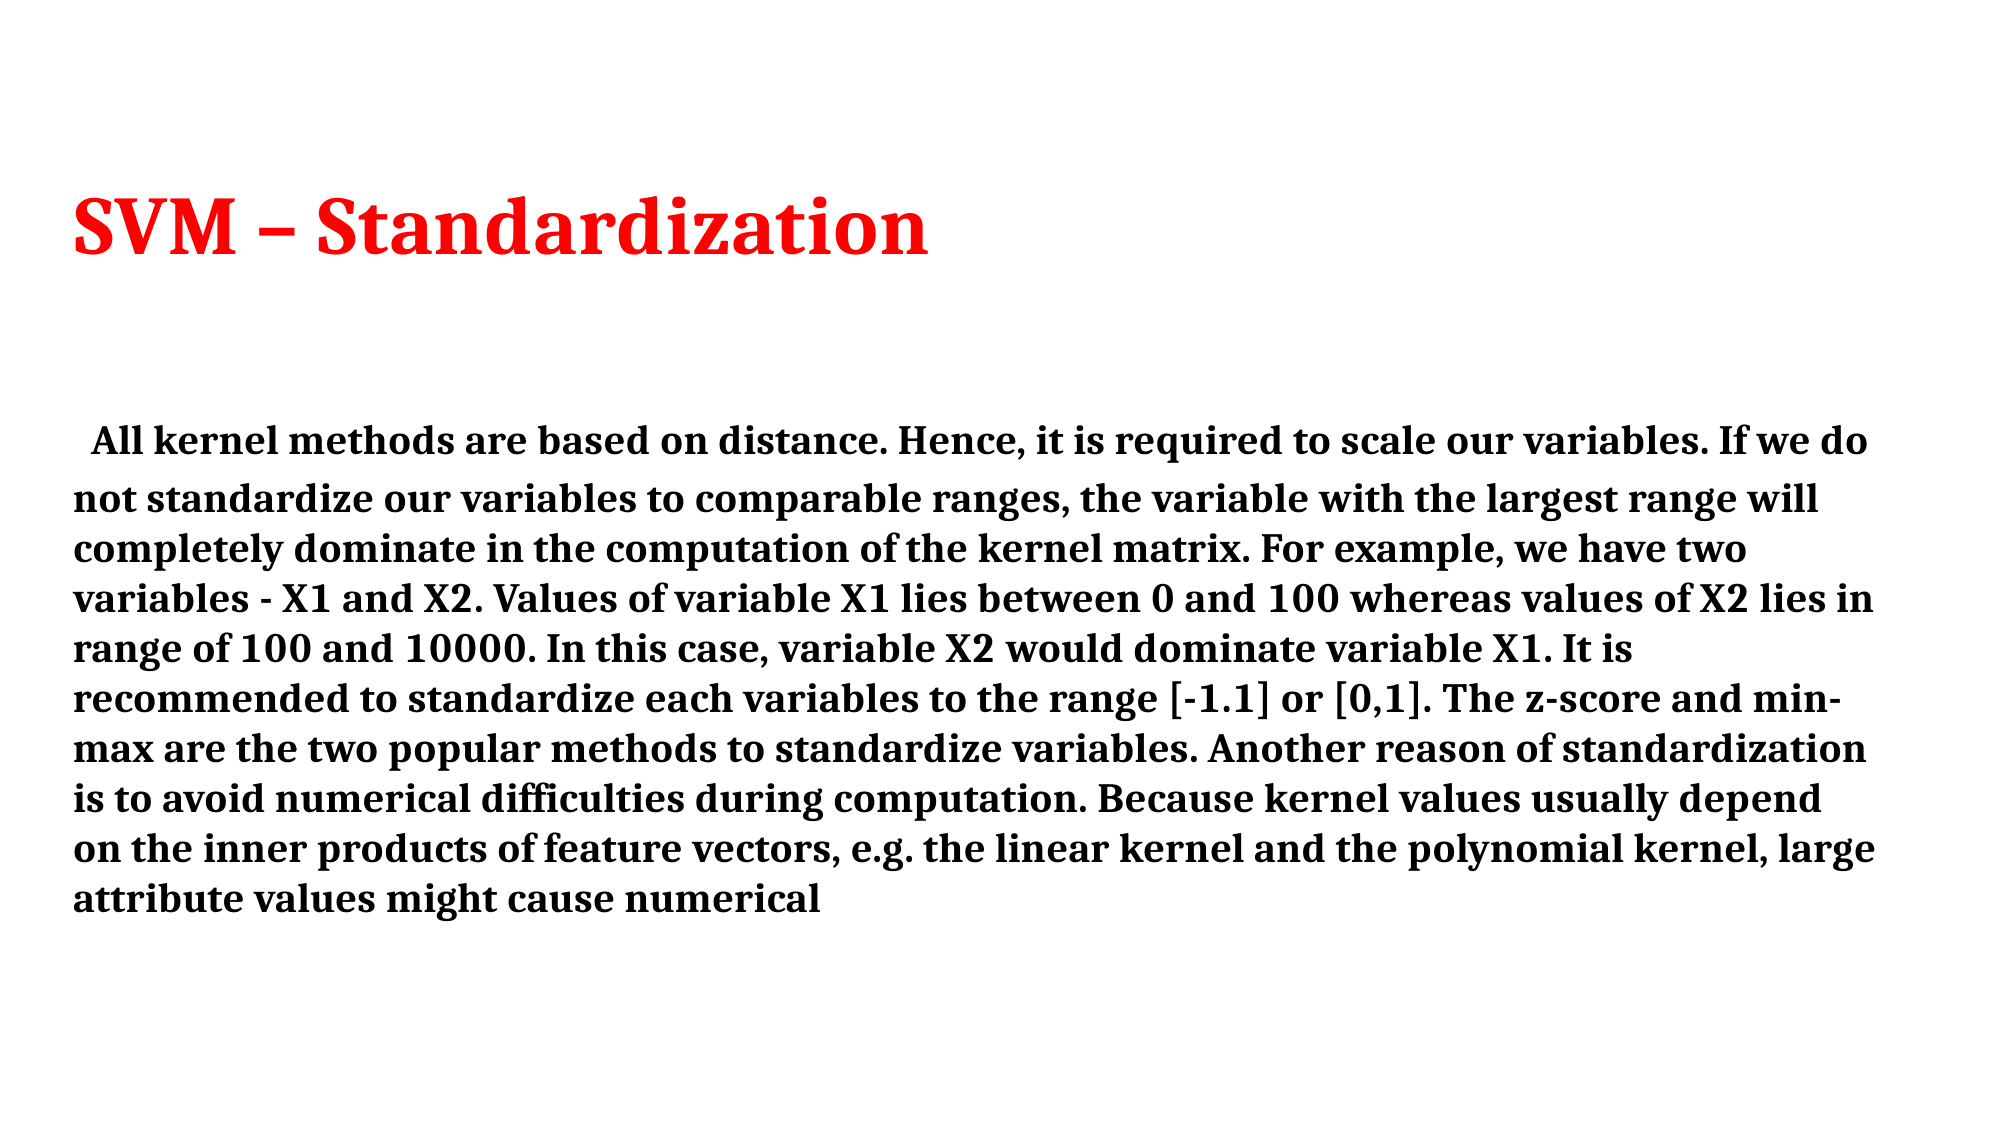

SVM – Standardization

 All kernel methods are based on distance. Hence, it is required to scale our variables. If we do not standardize our variables to comparable ranges, the variable with the largest range will completely dominate in the computation of the kernel matrix. For example, we have two variables - X1 and X2. Values of variable X1 lies between 0 and 100 whereas values of X2 lies in range of 100 and 10000. In this case, variable X2 would dominate variable X1. It is recommended to standardize each variables to the range [-1.1] or [0,1]. The z-score and min-max are the two popular methods to standardize variables. Another reason of standardization is to avoid numerical difficulties during computation. Because kernel values usually depend on the inner products of feature vectors, e.g. the linear kernel and the polynomial kernel, large attribute values might cause numerical